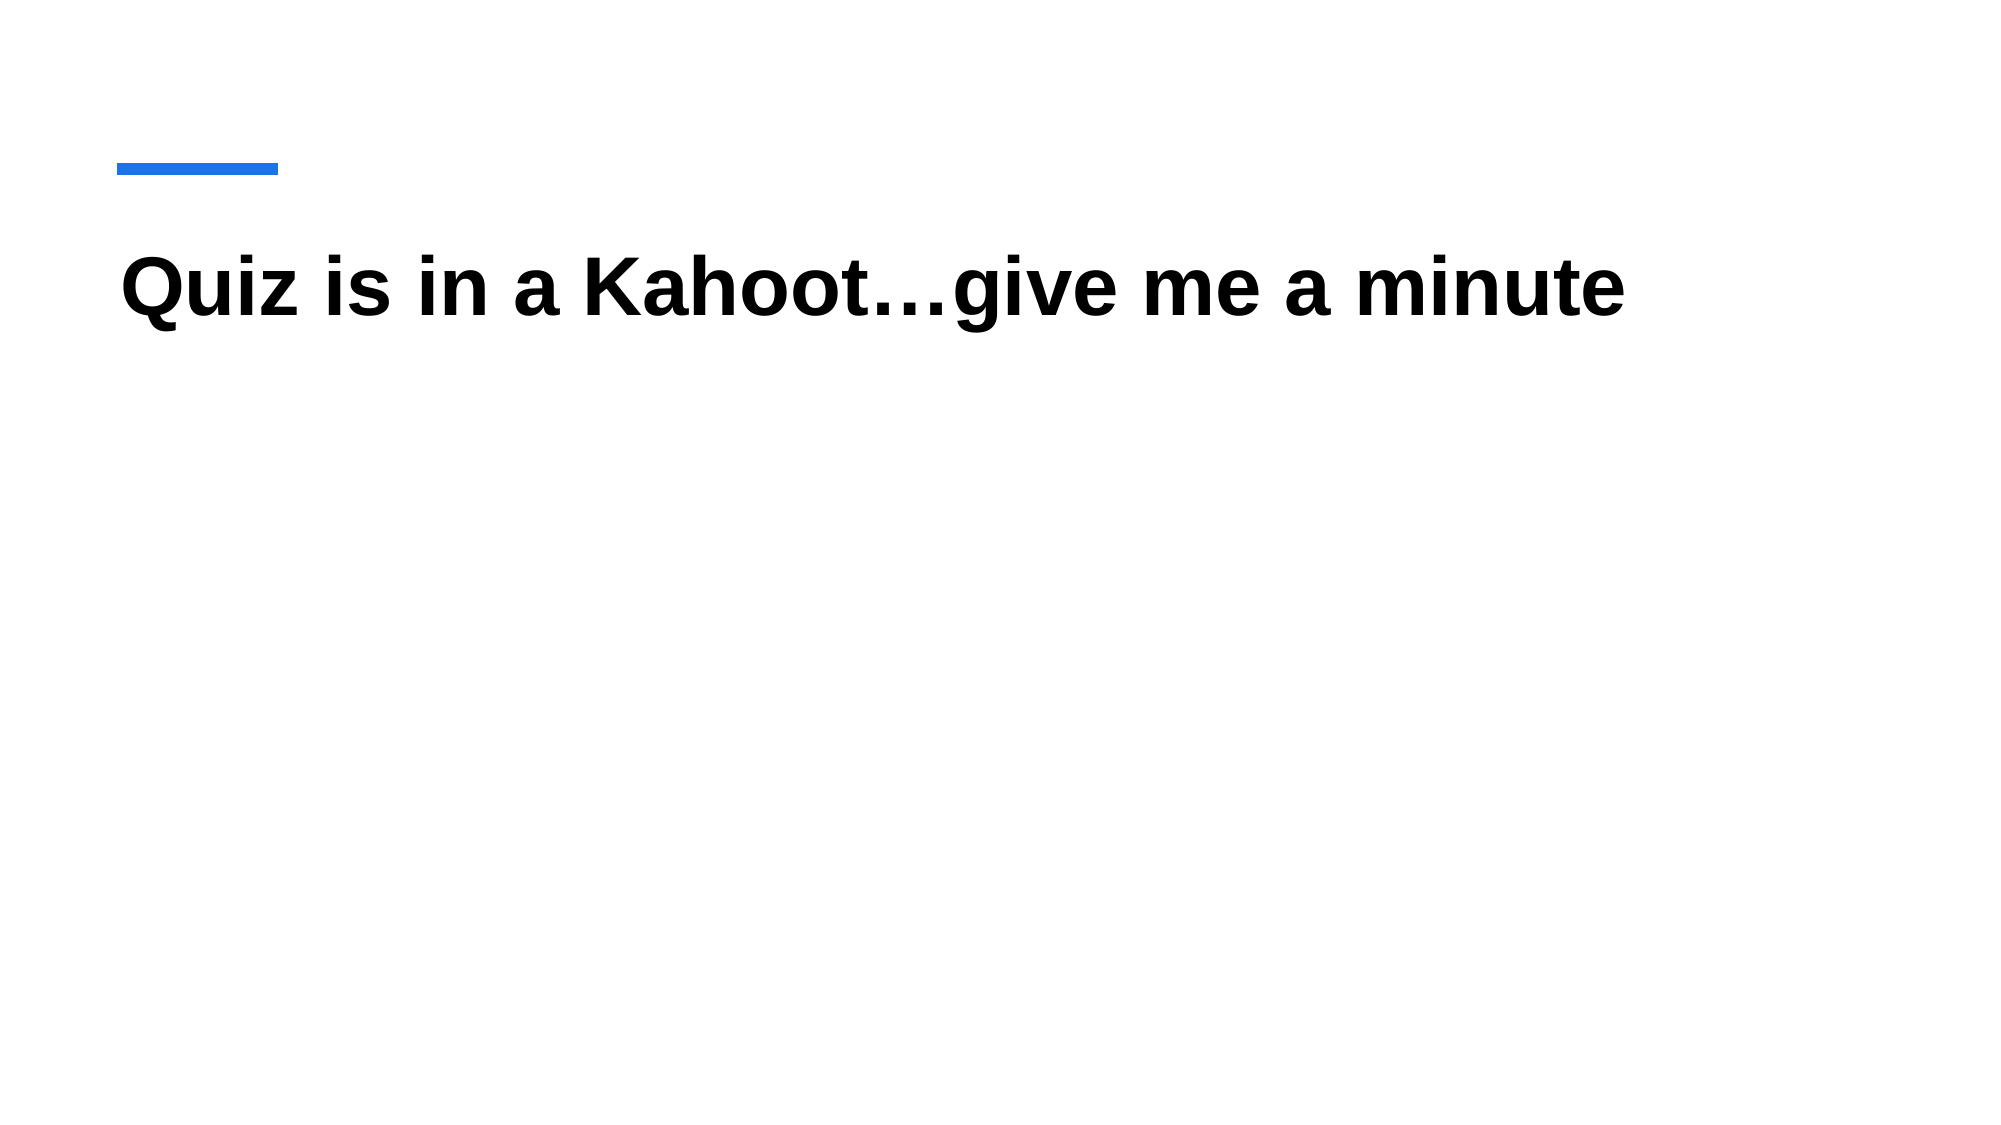

# Quiz is in a Kahoot…give me a minute